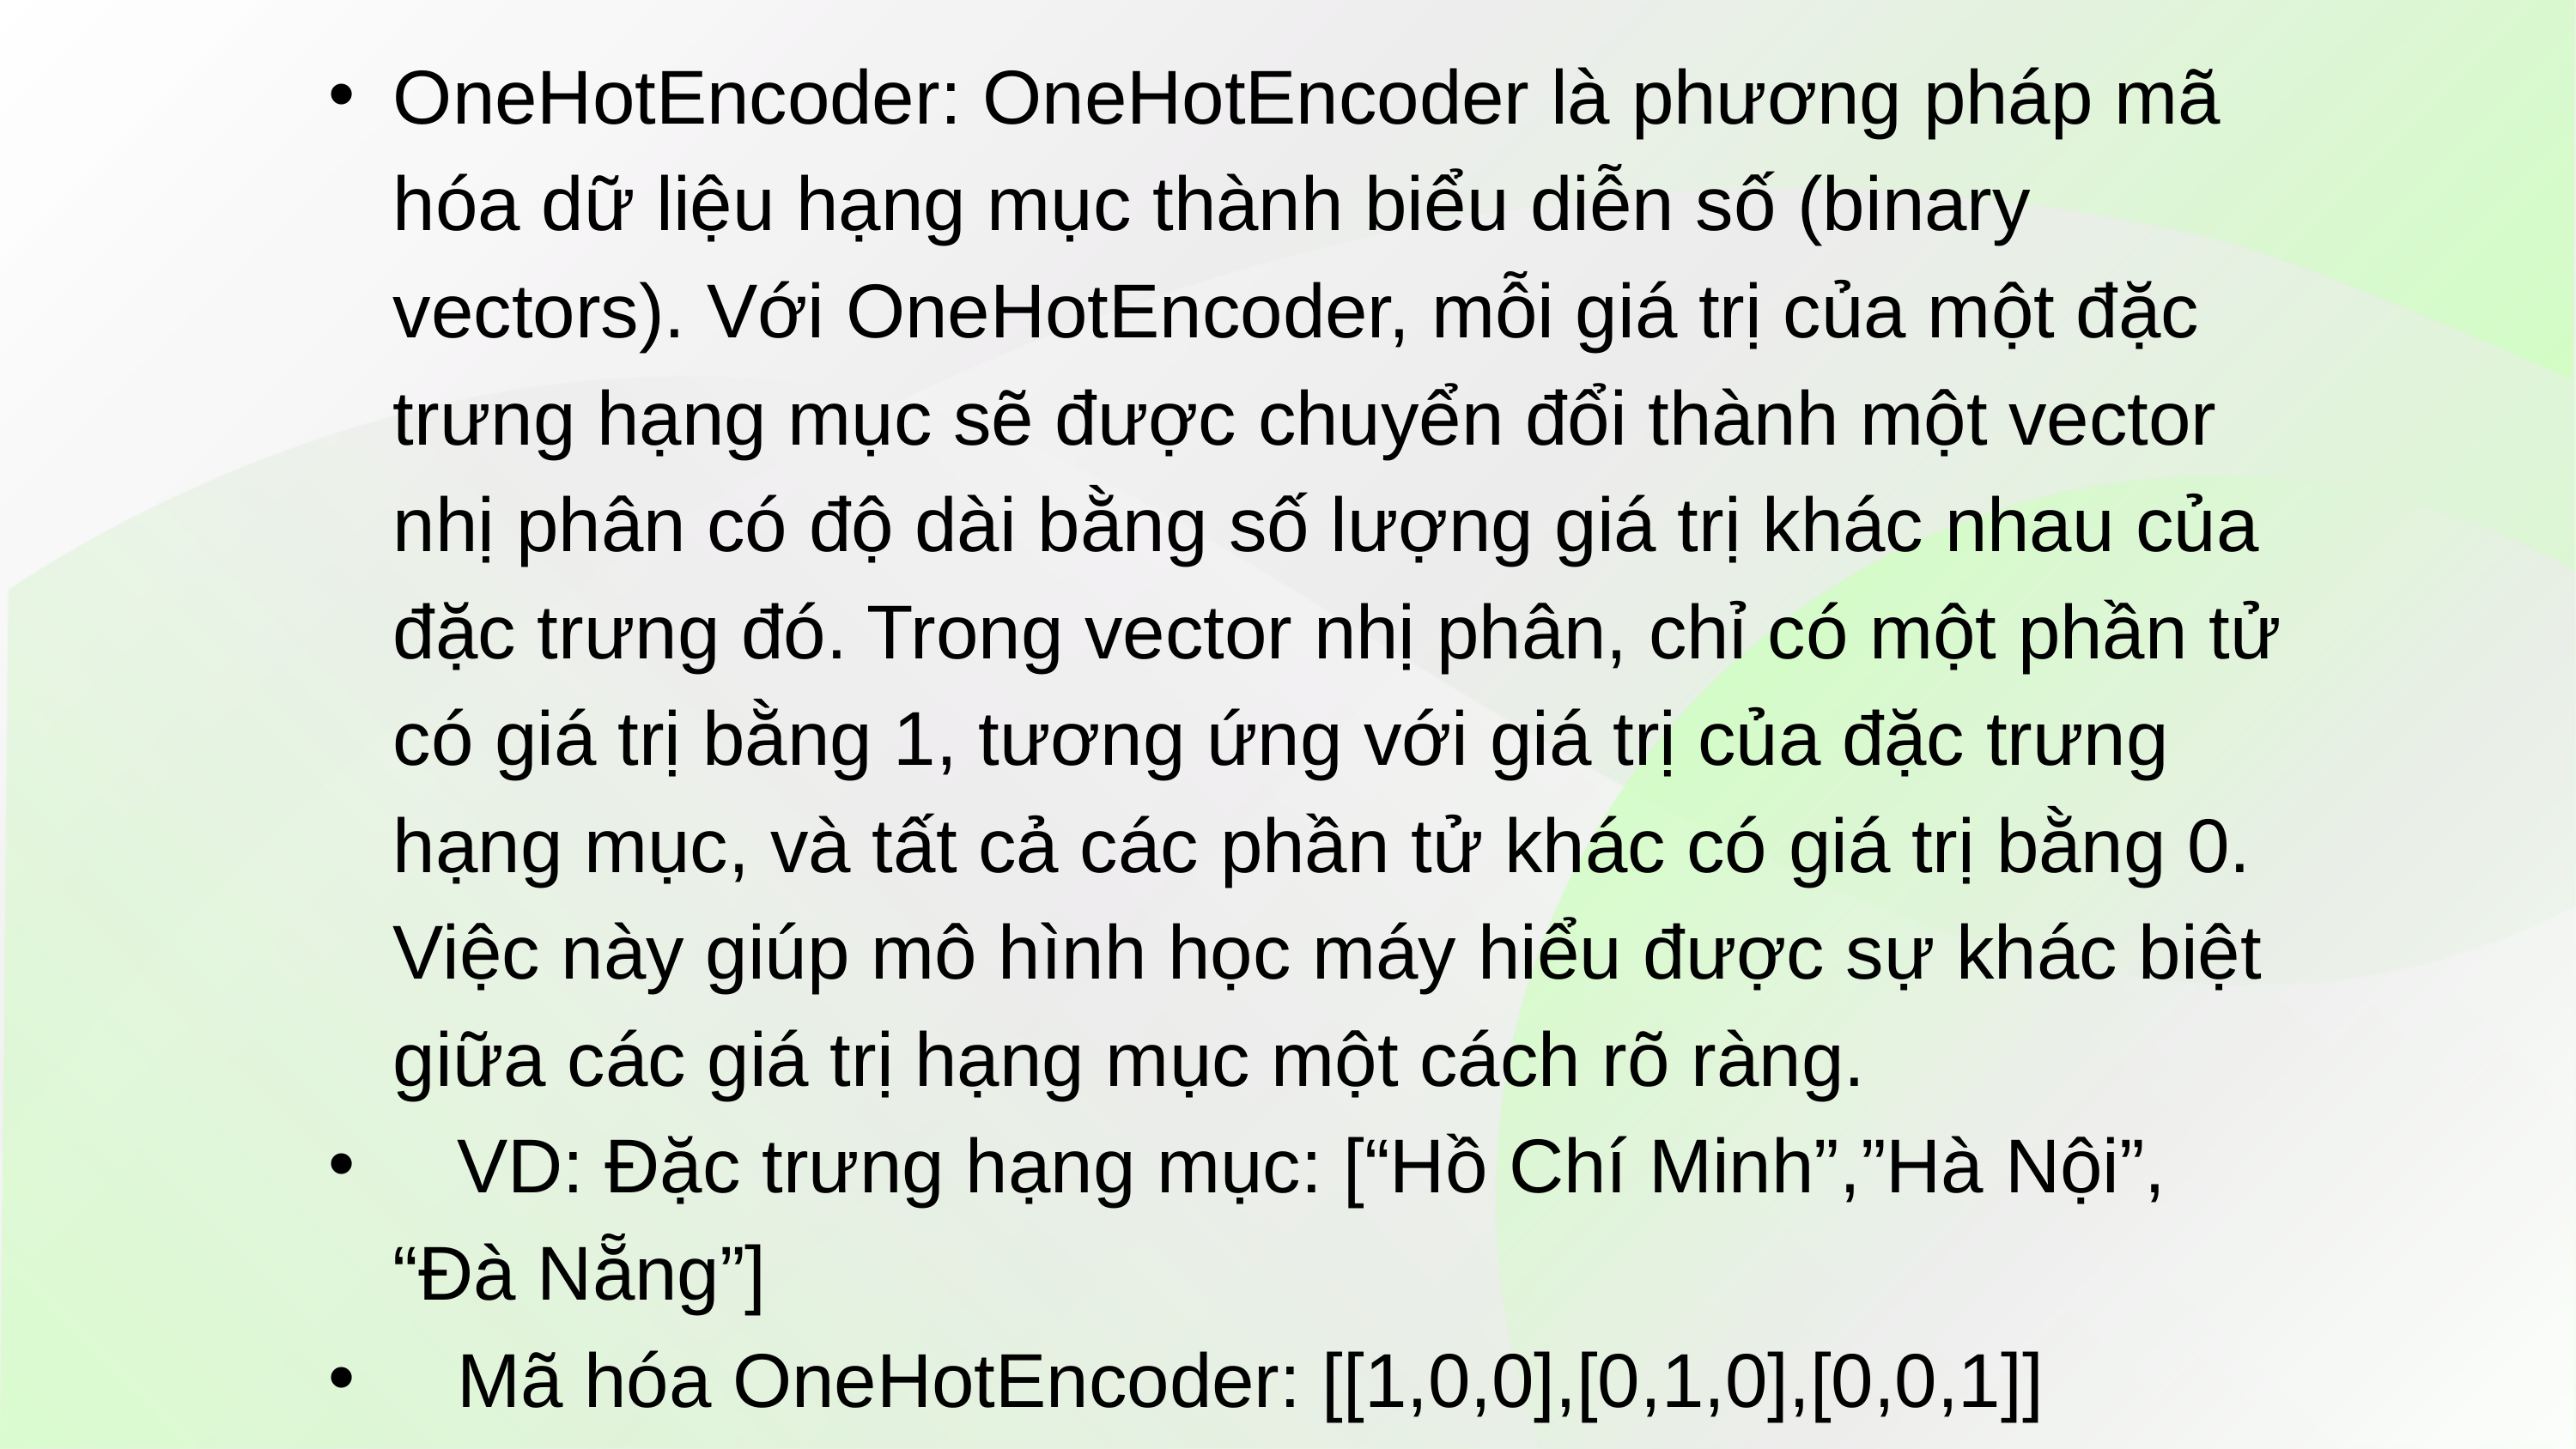

OneHotEncoder: OneHotEncoder là phương pháp mã hóa dữ liệu hạng mục thành biểu diễn số (binary vectors). Với OneHotEncoder, mỗi giá trị của một đặc trưng hạng mục sẽ được chuyển đổi thành một vector nhị phân có độ dài bằng số lượng giá trị khác nhau của đặc trưng đó. Trong vector nhị phân, chỉ có một phần tử có giá trị bằng 1, tương ứng với giá trị của đặc trưng hạng mục, và tất cả các phần tử khác có giá trị bằng 0. Việc này giúp mô hình học máy hiểu được sự khác biệt giữa các giá trị hạng mục một cách rõ ràng.
   VD: Đặc trưng hạng mục: [“Hồ Chí Minh”,”Hà Nội”, “Đà Nẵng”]
   Mã hóa OneHotEncoder: [[1,0,0],[0,1,0],[0,0,1]]